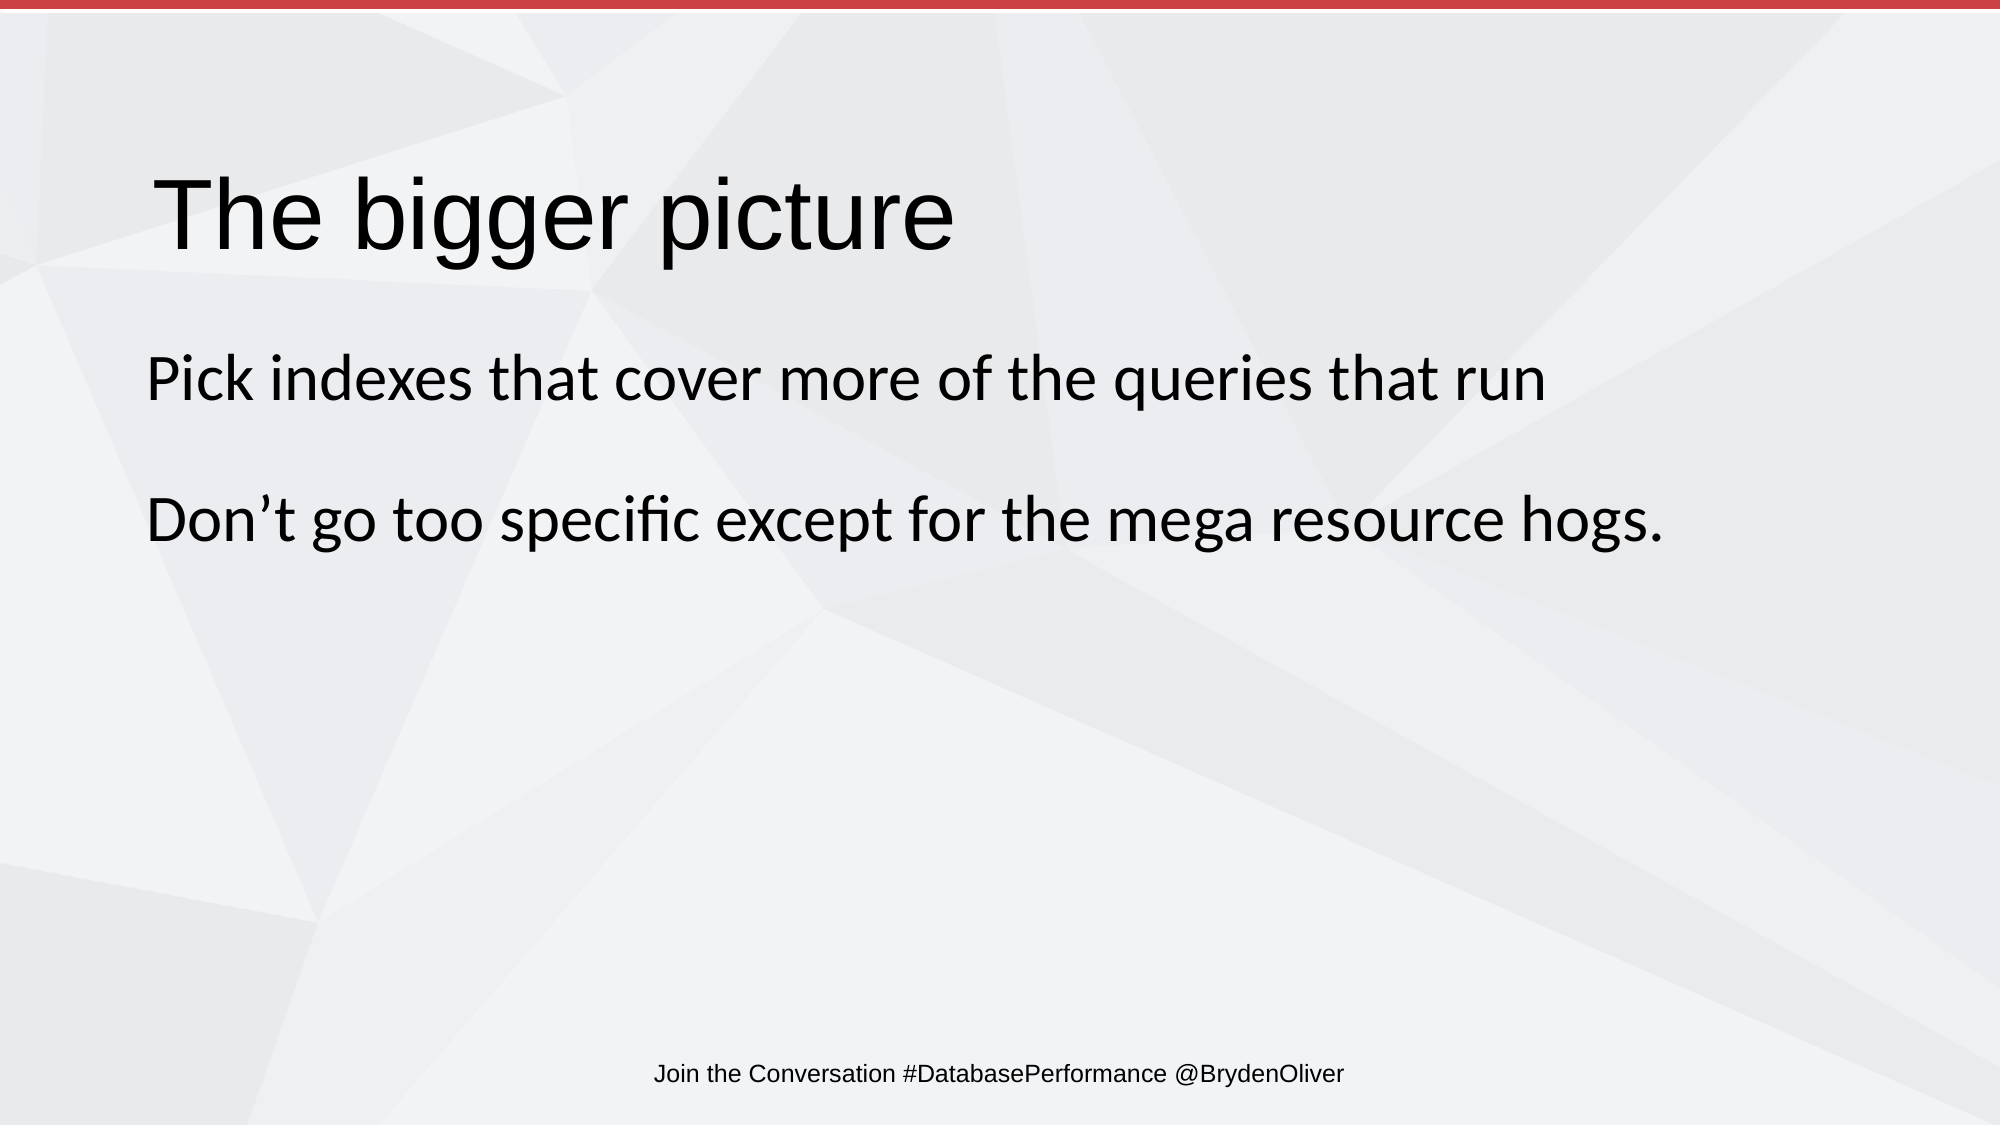

# The bigger picture
Pick indexes that cover more of the queries that run
Don’t go too specific except for the mega resource hogs.
Join the Conversation #DatabasePerformance @BrydenOliver